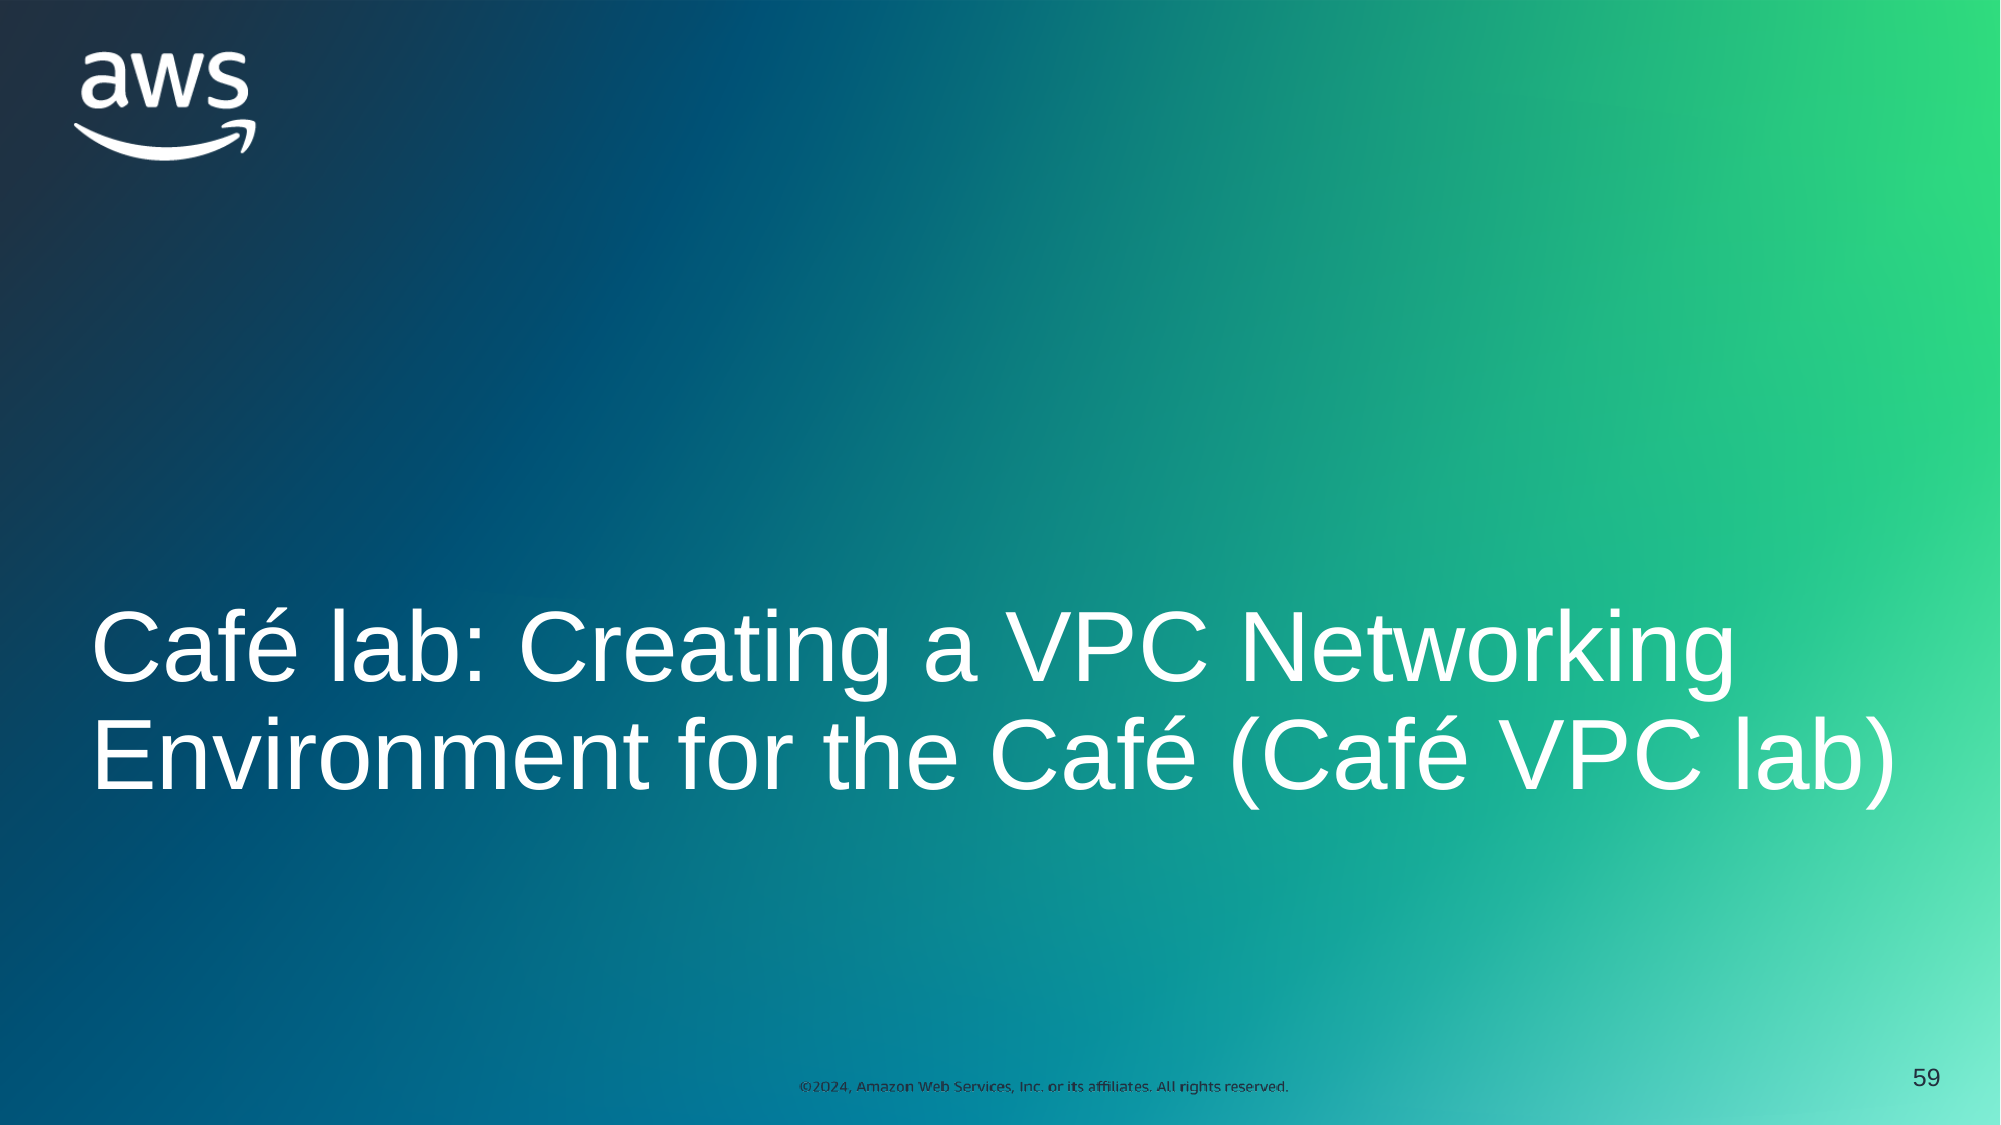

# Café lab: Creating a VPC Networking Environment for the Café (Café VPC lab)
59